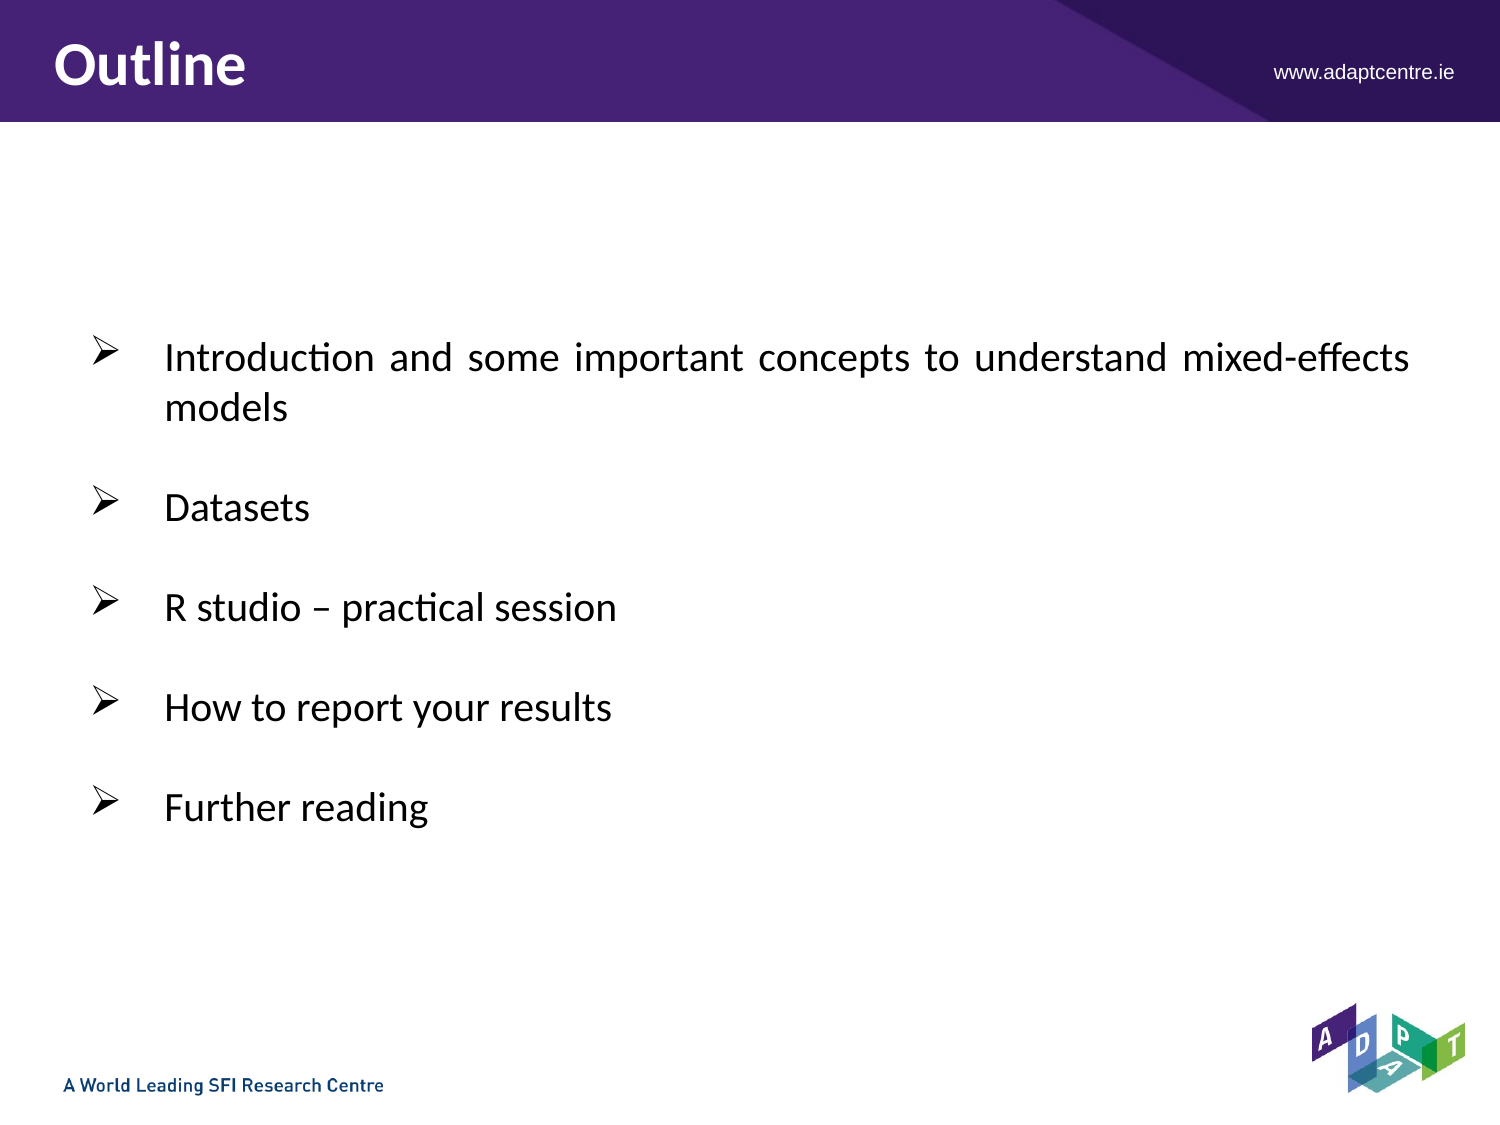

# Outline
Introduction and some important concepts to understand mixed-effects models

Datasets

R studio – practical session

How to report your results

Further reading